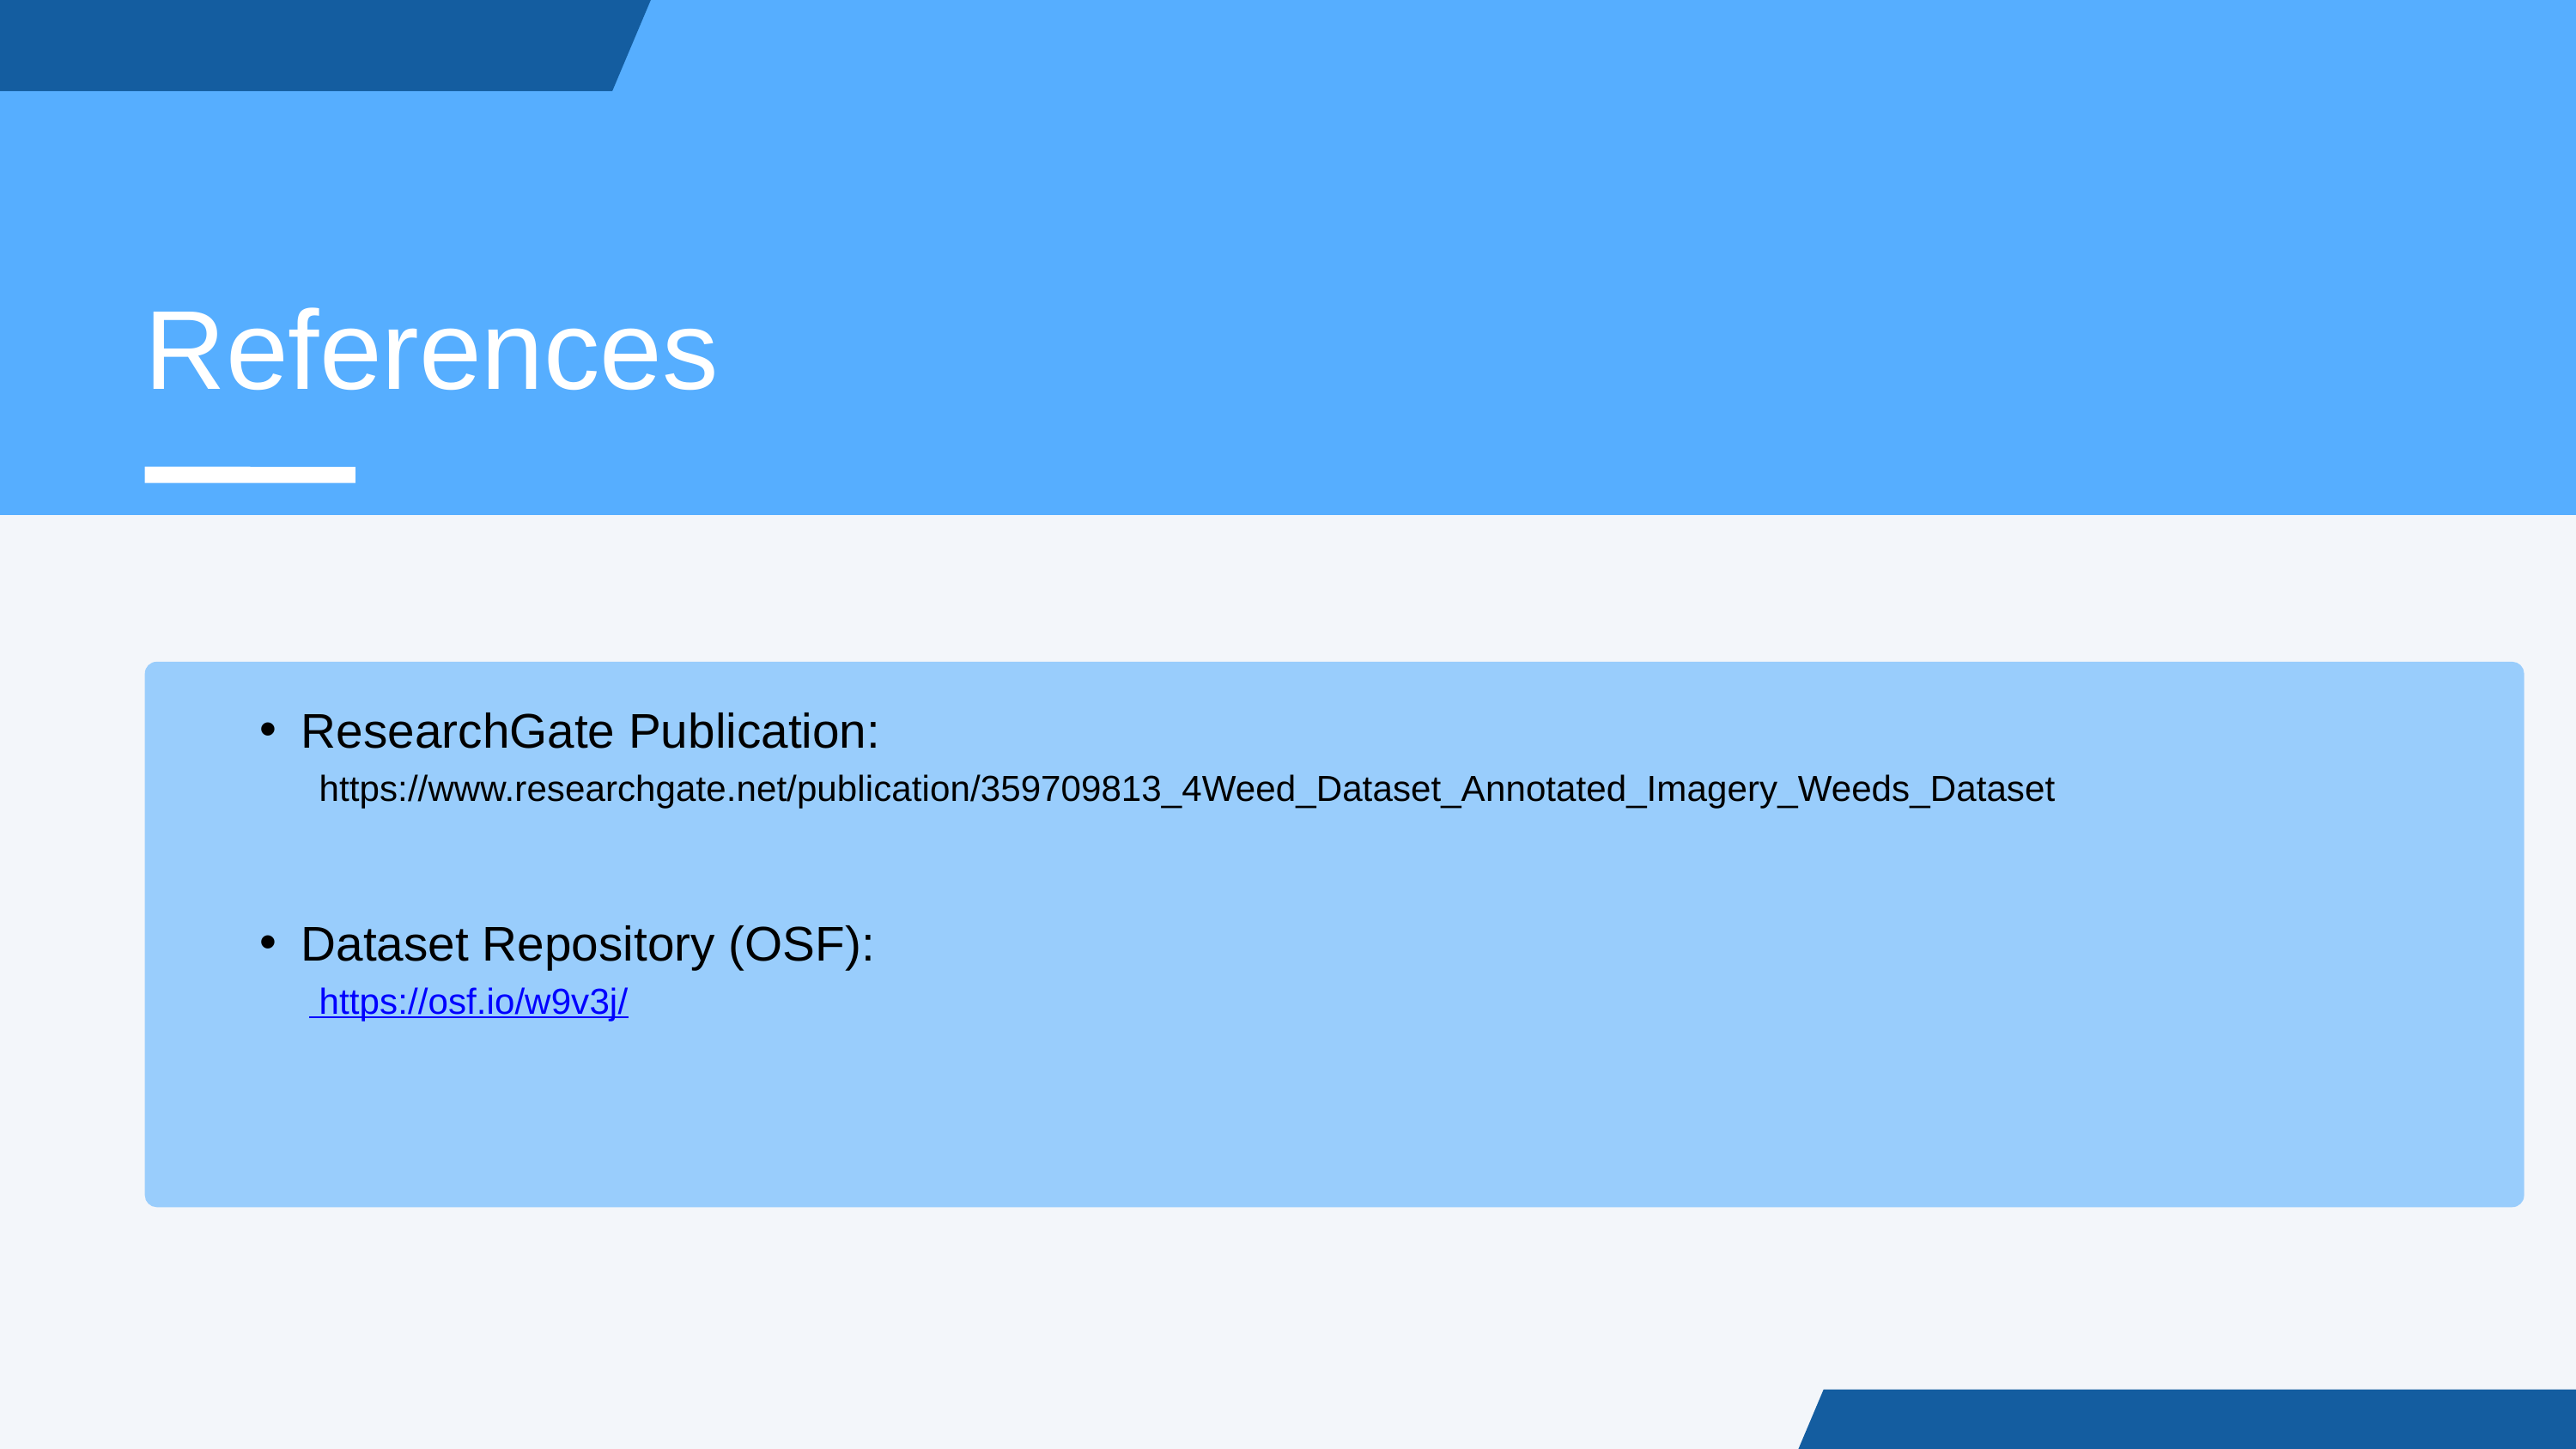

References

ResearchGate Publication:
          https://www.researchgate.net/publication/359709813_4Weed_Dataset_Annotated_Imagery_Weeds_Dataset
Dataset Repository (OSF):
          https://osf.io/w9v3j/